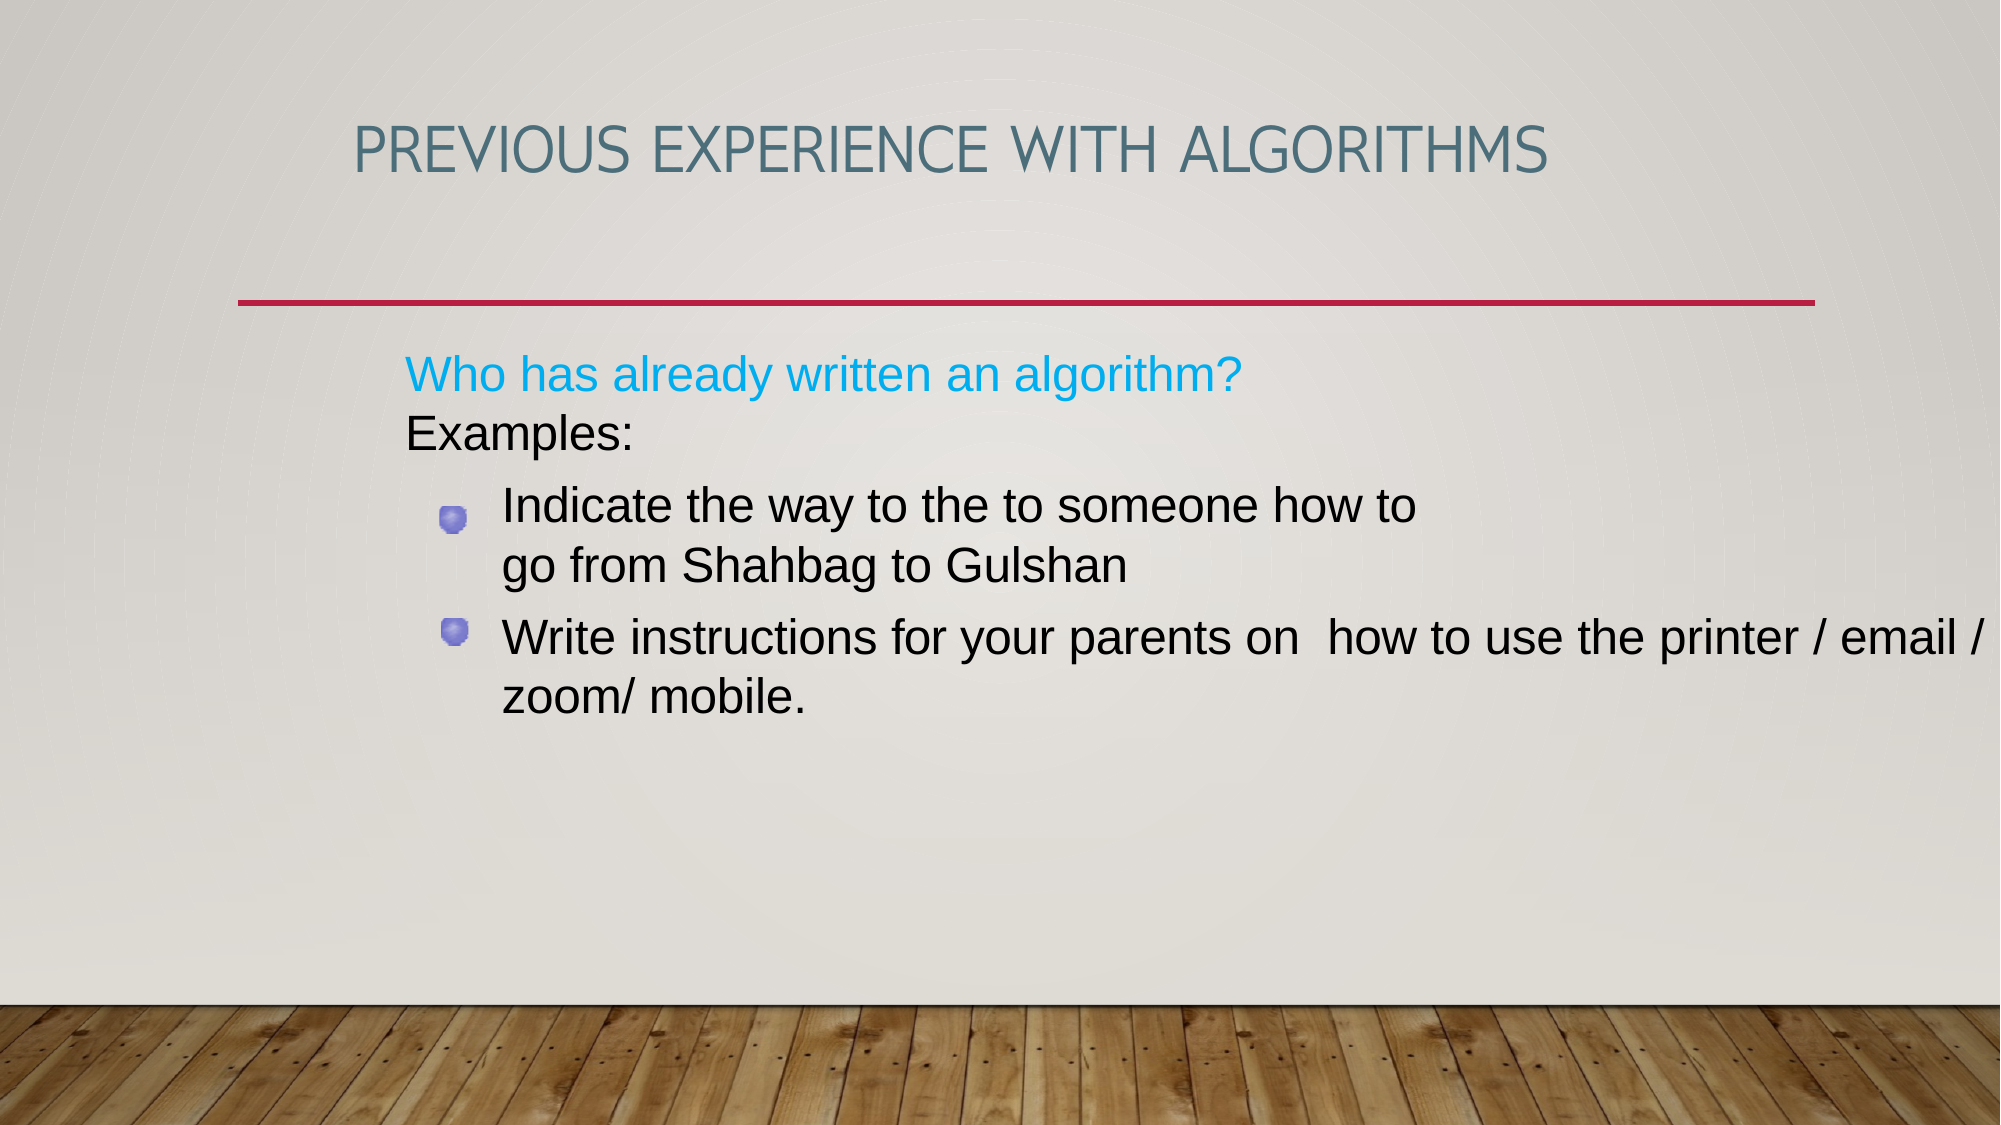

# Previous experience with algorithms
Who has already written an algorithm?  Examples:
Indicate the way to the to someone how to go from Shahbag to Gulshan
Write instructions for your parents on  how to use the printer / email / zoom/ mobile.